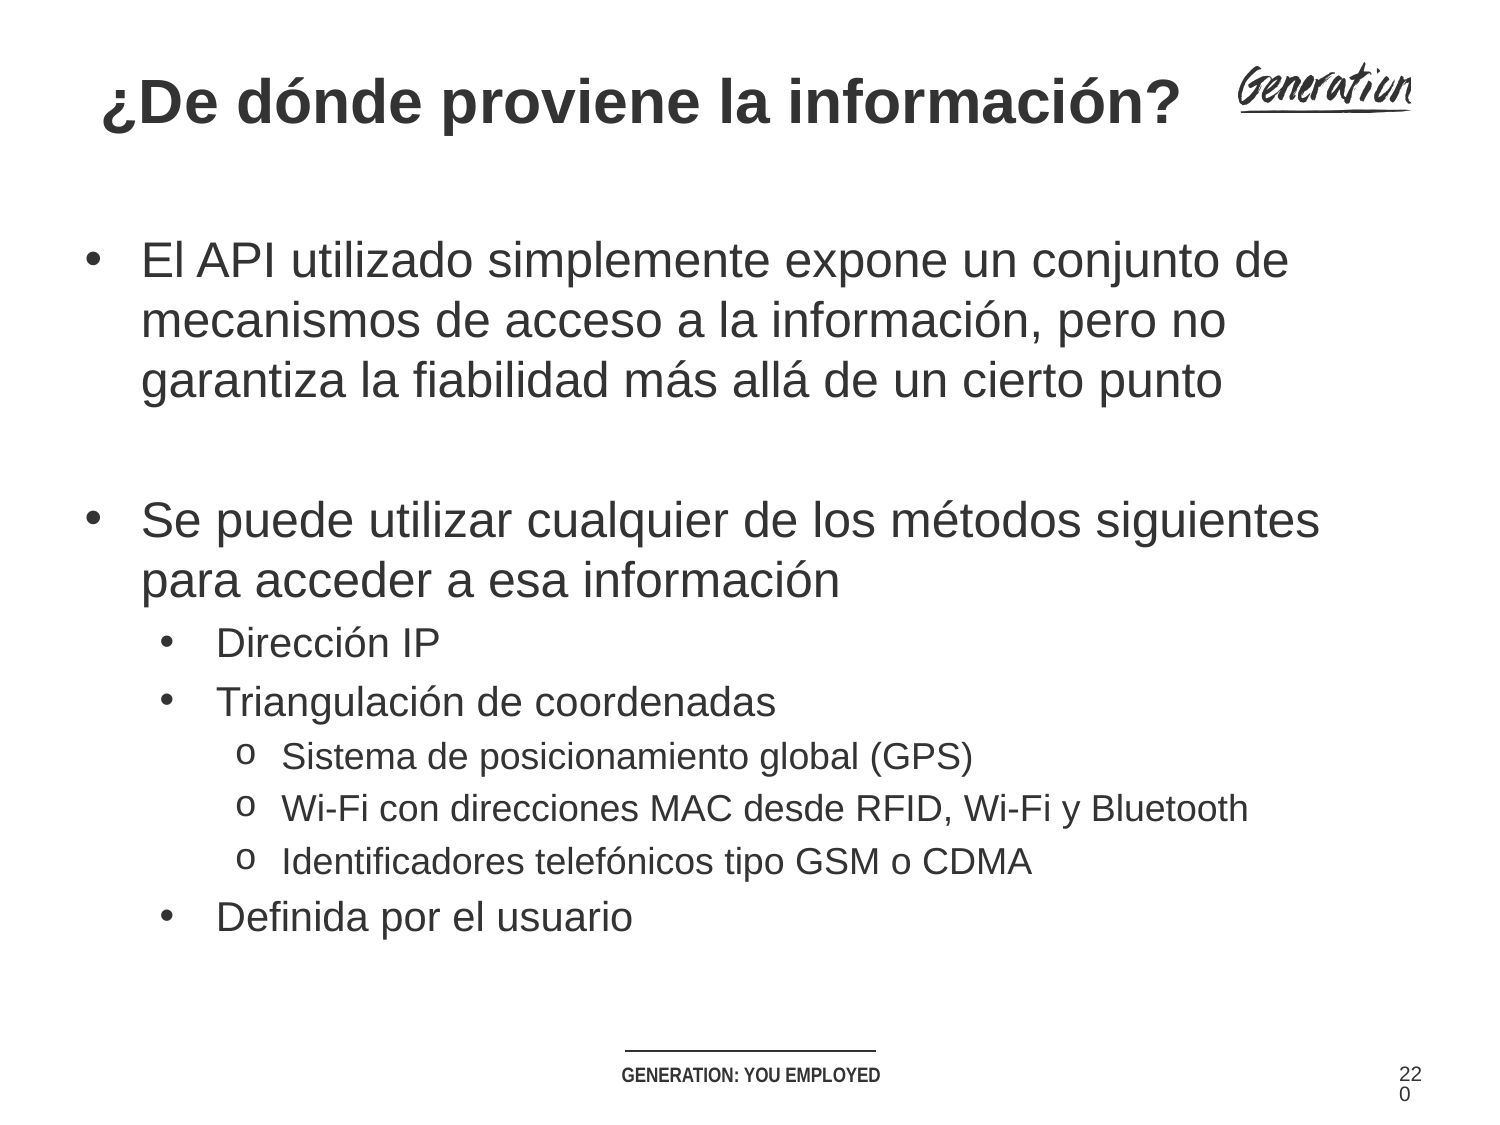

¿De dónde proviene la información?
El API utilizado simplemente expone un conjunto de mecanismos de acceso a la información, pero no garantiza la fiabilidad más allá de un cierto punto

Se puede utilizar cualquier de los métodos siguientes para acceder a esa información
Dirección IP
Triangulación de coordenadas
Sistema de posicionamiento global (GPS)
Wi-Fi con direcciones MAC desde RFID, Wi-Fi y Bluetooth
Identificadores telefónicos tipo GSM o CDMA
Definida por el usuario